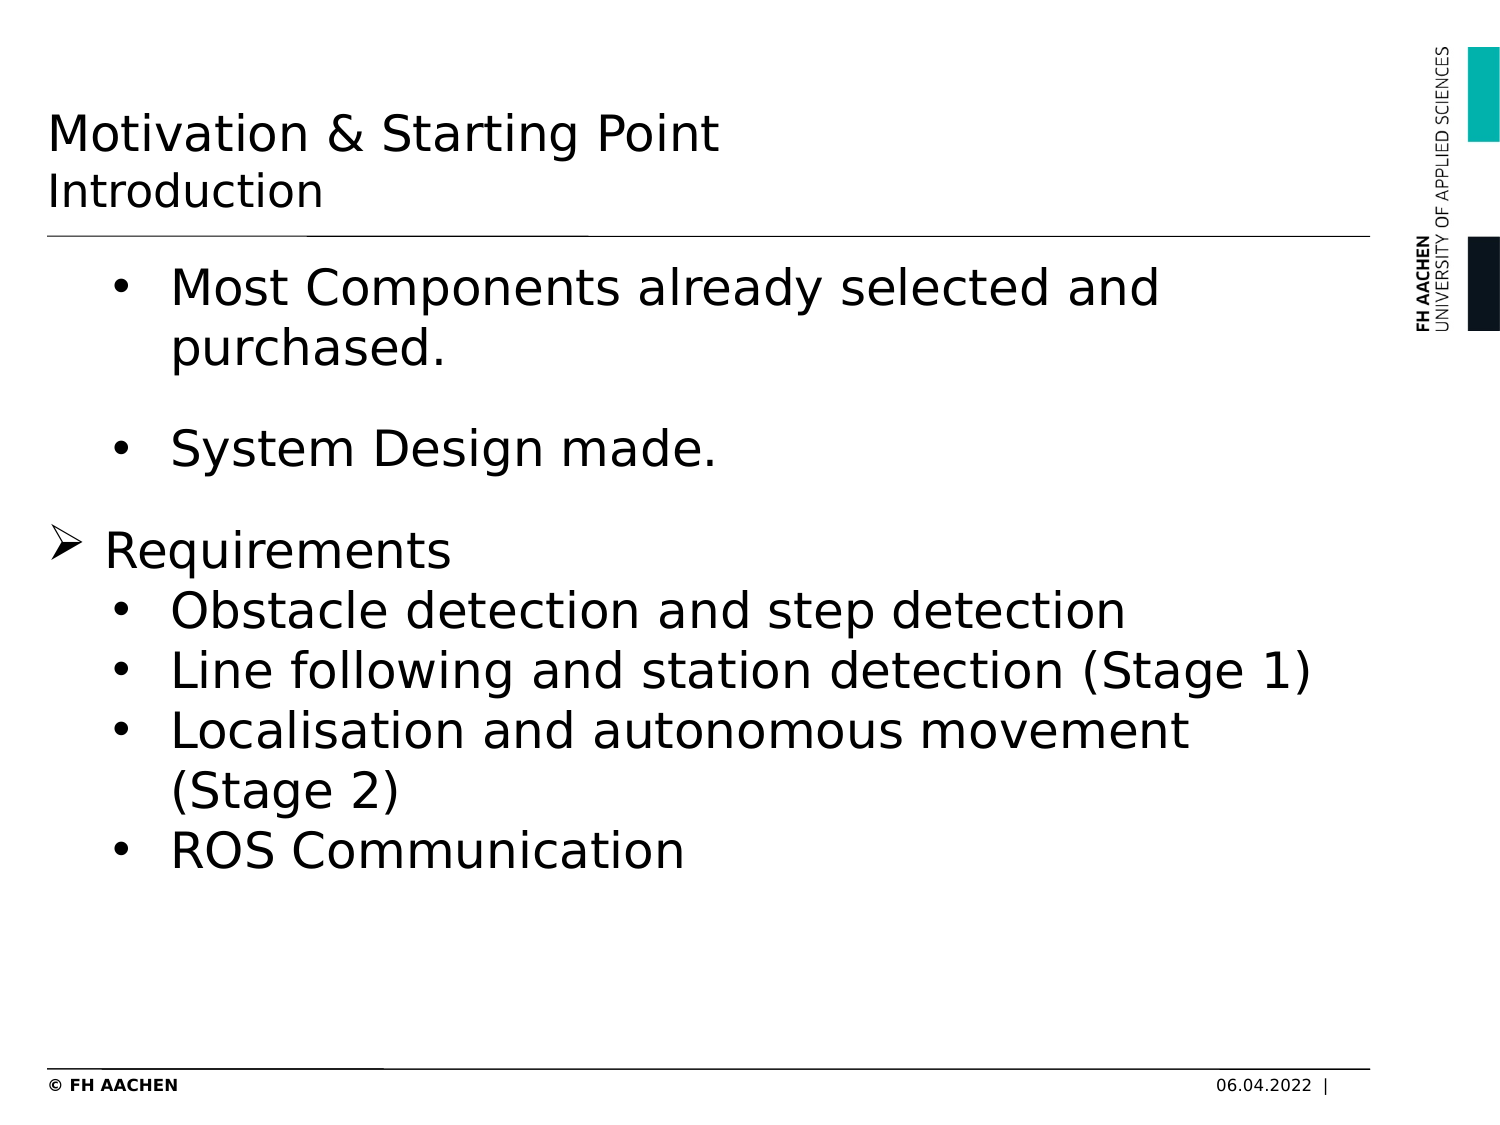

# Motivation & Starting Point Introduction
Most Components already selected and purchased.
System Design made.
Requirements
Obstacle detection and step detection
Line following and station detection (Stage 1)
Localisation and autonomous movement (Stage 2)
ROS Communication

© FH AACHEN
06.04.2022  |
4